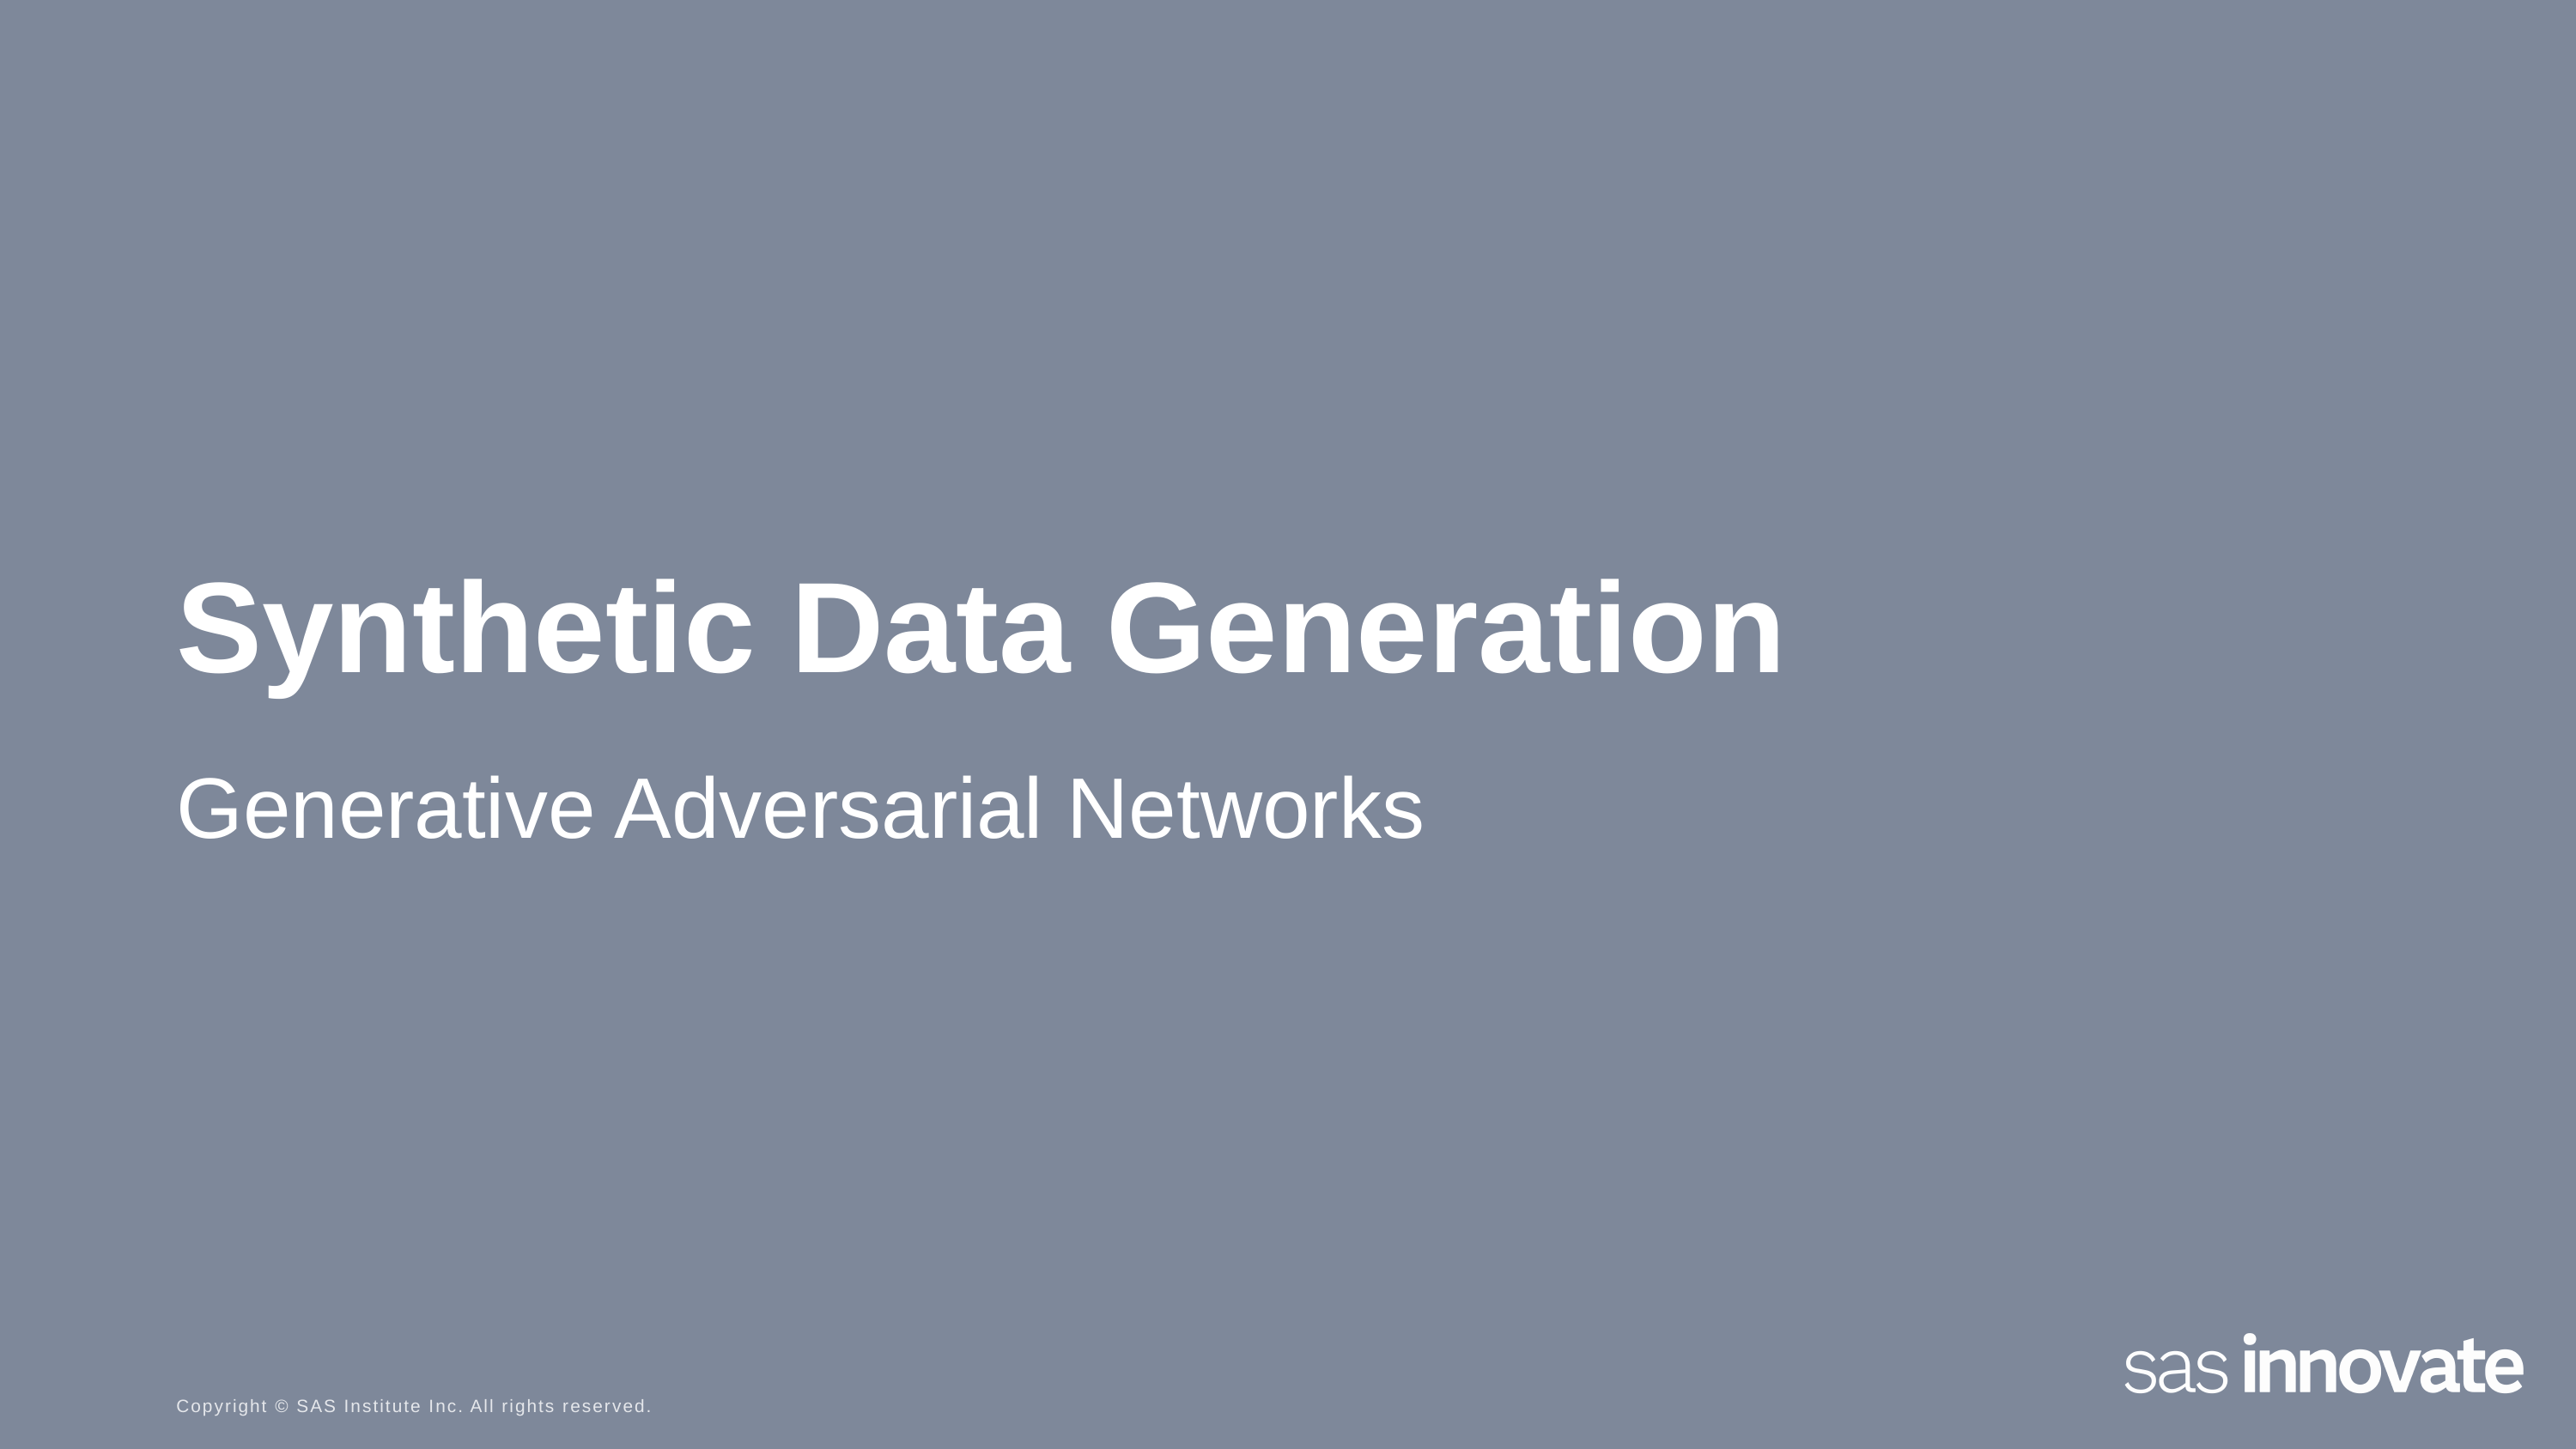

# Synthetic Data Generation
Generative Adversarial Networks